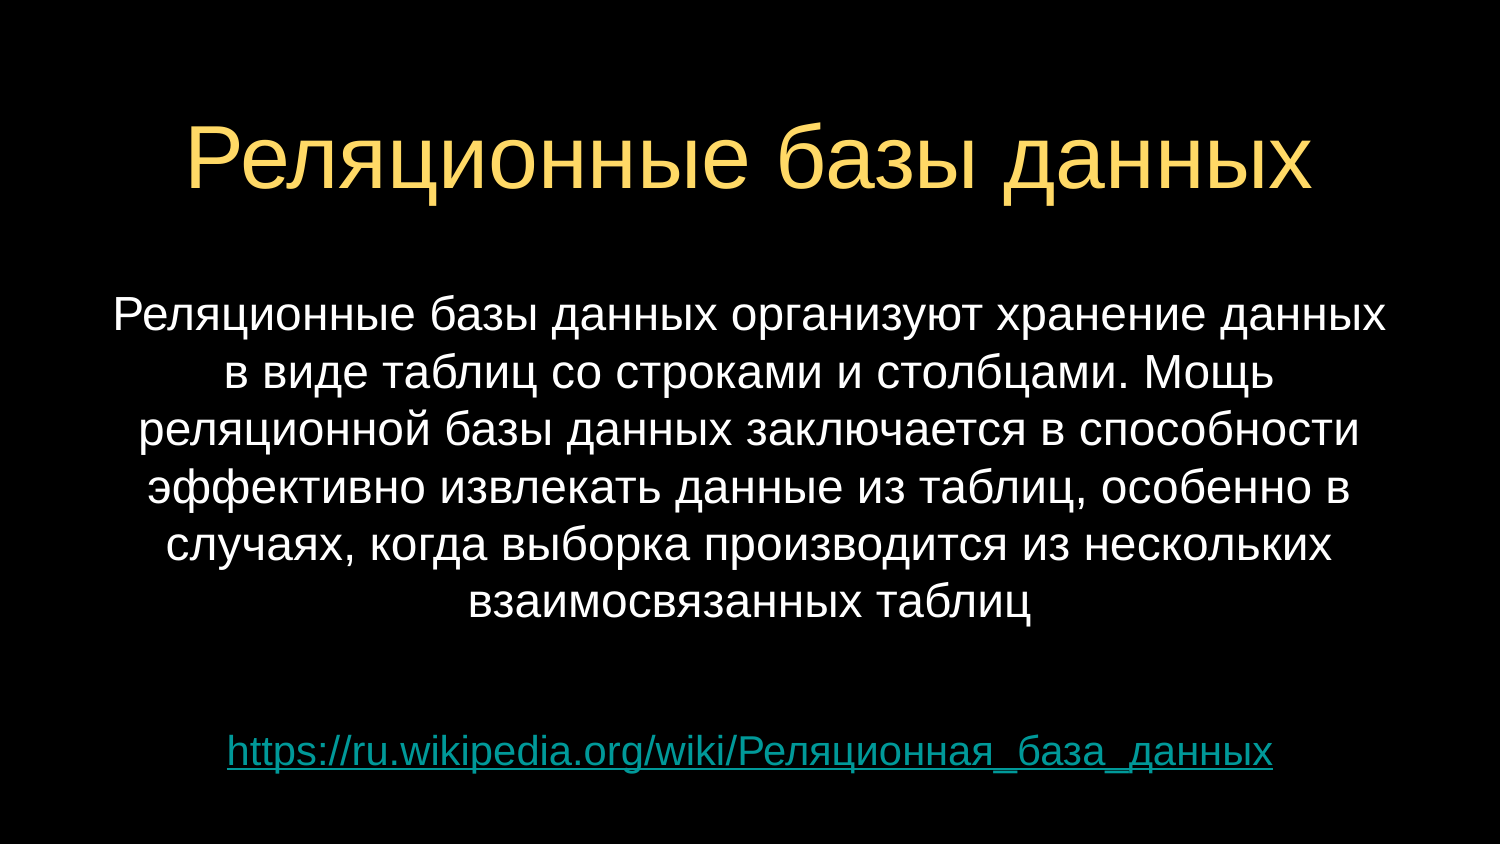

# Реляционные базы данных
Реляционные базы данных организуют хранение данных в виде таблиц со строками и столбцами. Мощь реляционной базы данных заключается в способности эффективно извлекать данные из таблиц, особенно в случаях, когда выборка производится из нескольких взаимосвязанных таблиц
https://ru.wikipedia.org/wiki/Реляционная_база_данных